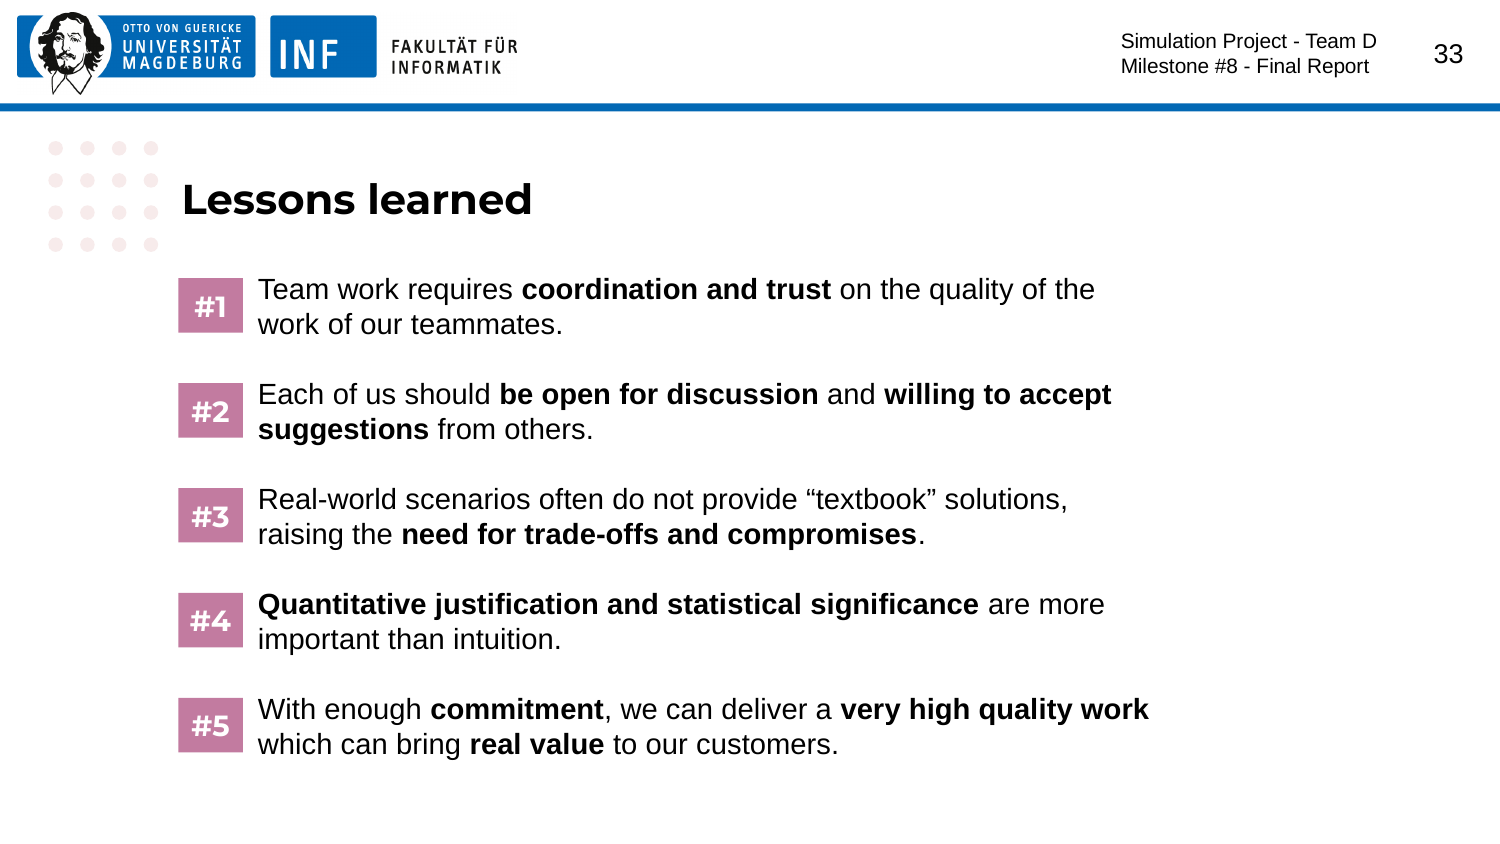

Simulation Project - Team D
Milestone #8 - Final Report
33
# Lessons learned
Team work requires coordination and trust on the quality of the work of our teammates.
#1
Each of us should be open for discussion and willing to accept suggestions from others.
#2
Real-world scenarios often do not provide “textbook” solutions, raising the need for trade-offs and compromises.
#3
Quantitative justification and statistical significance are more important than intuition.
#4
With enough commitment, we can deliver a very high quality work which can bring real value to our customers.
#5